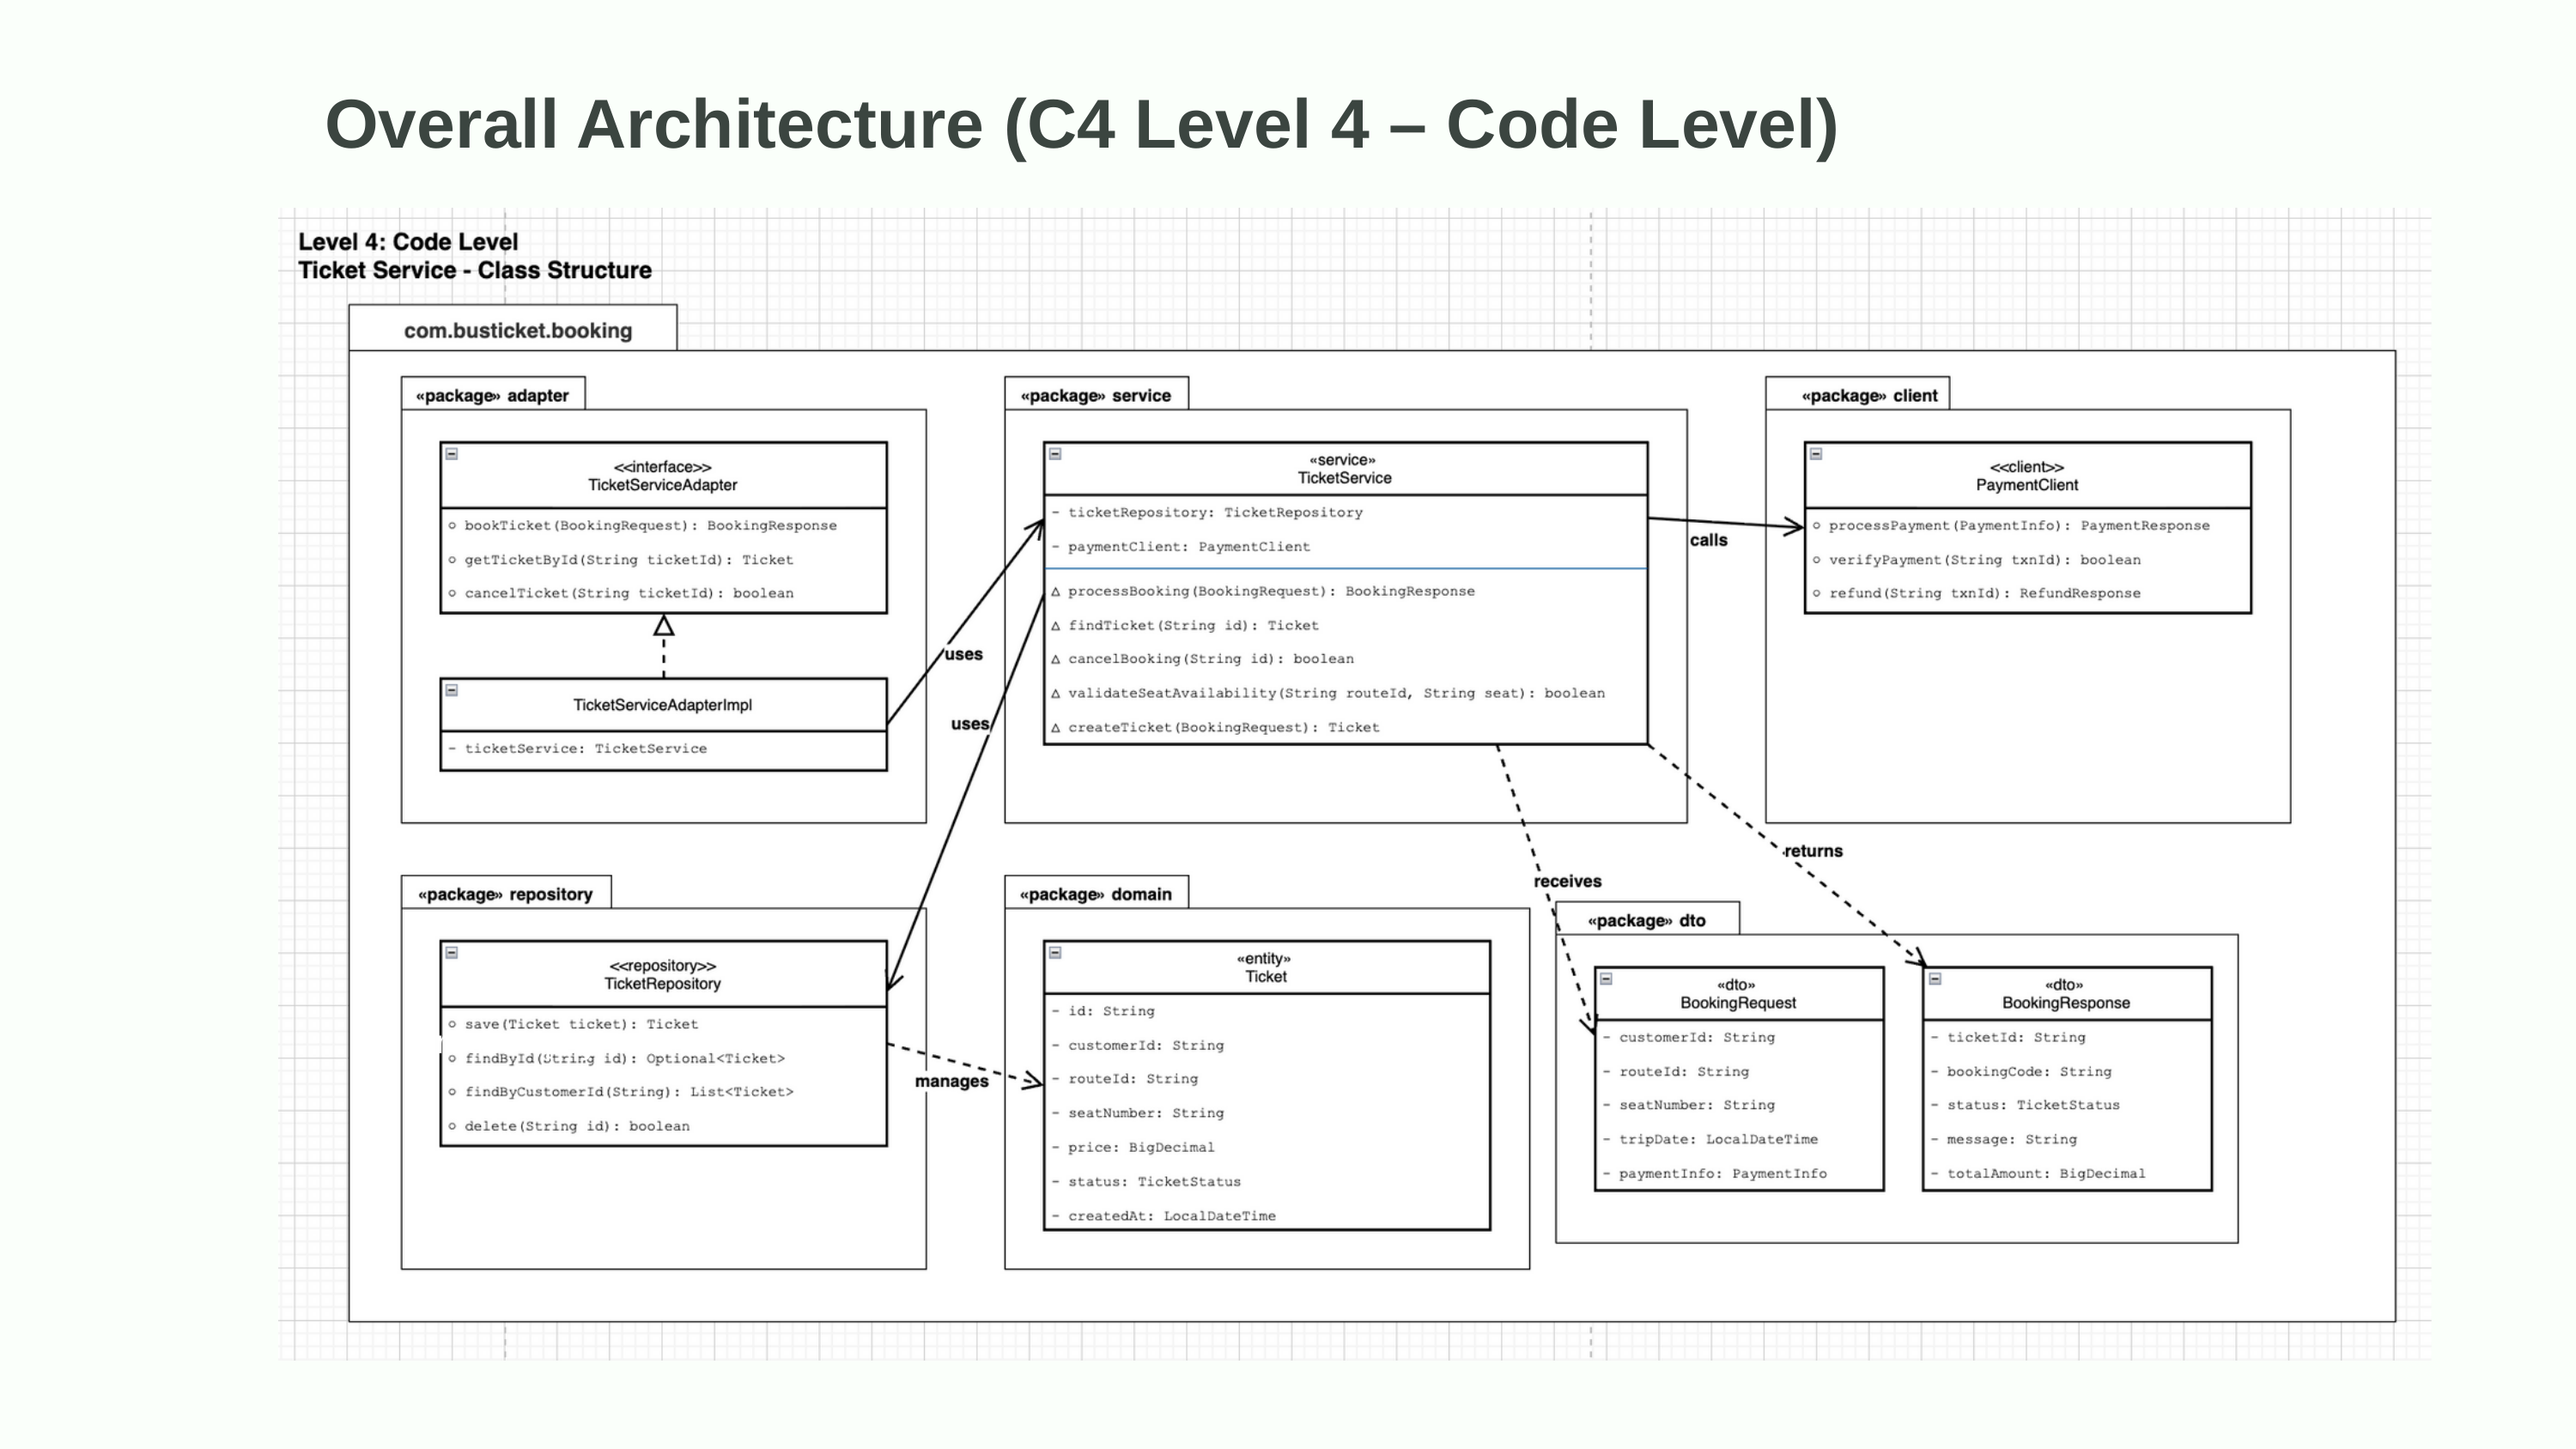

Overall Architecture (C4 Level 4 – Code Level)

Process payments and refunds